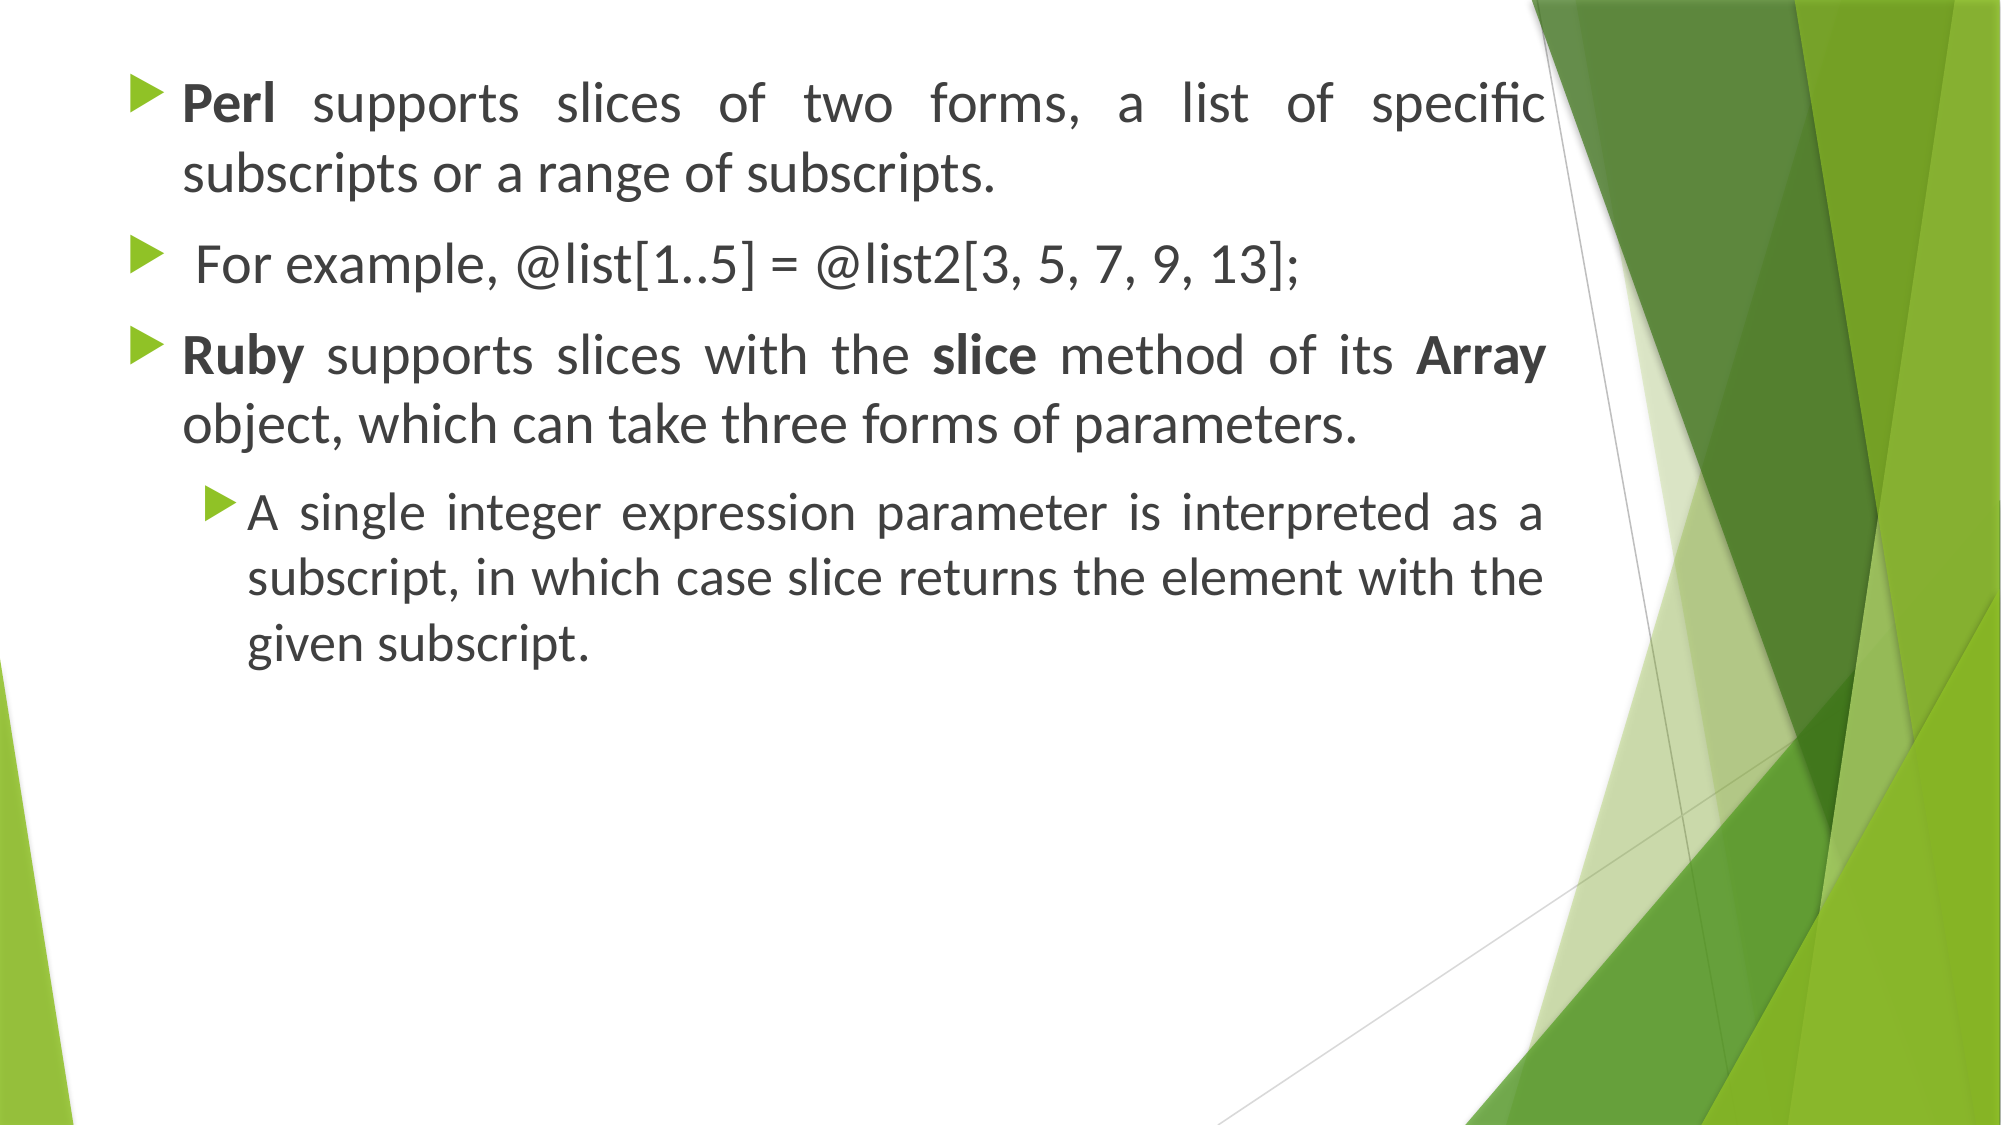

Perl supports slices of two forms, a list of specific subscripts or a range of subscripts.
 For example, @list[1..5] = @list2[3, 5, 7, 9, 13];
Ruby supports slices with the slice method of its Array object, which can take three forms of parameters.
A single integer expression parameter is interpreted as a subscript, in which case slice returns the element with the given subscript.